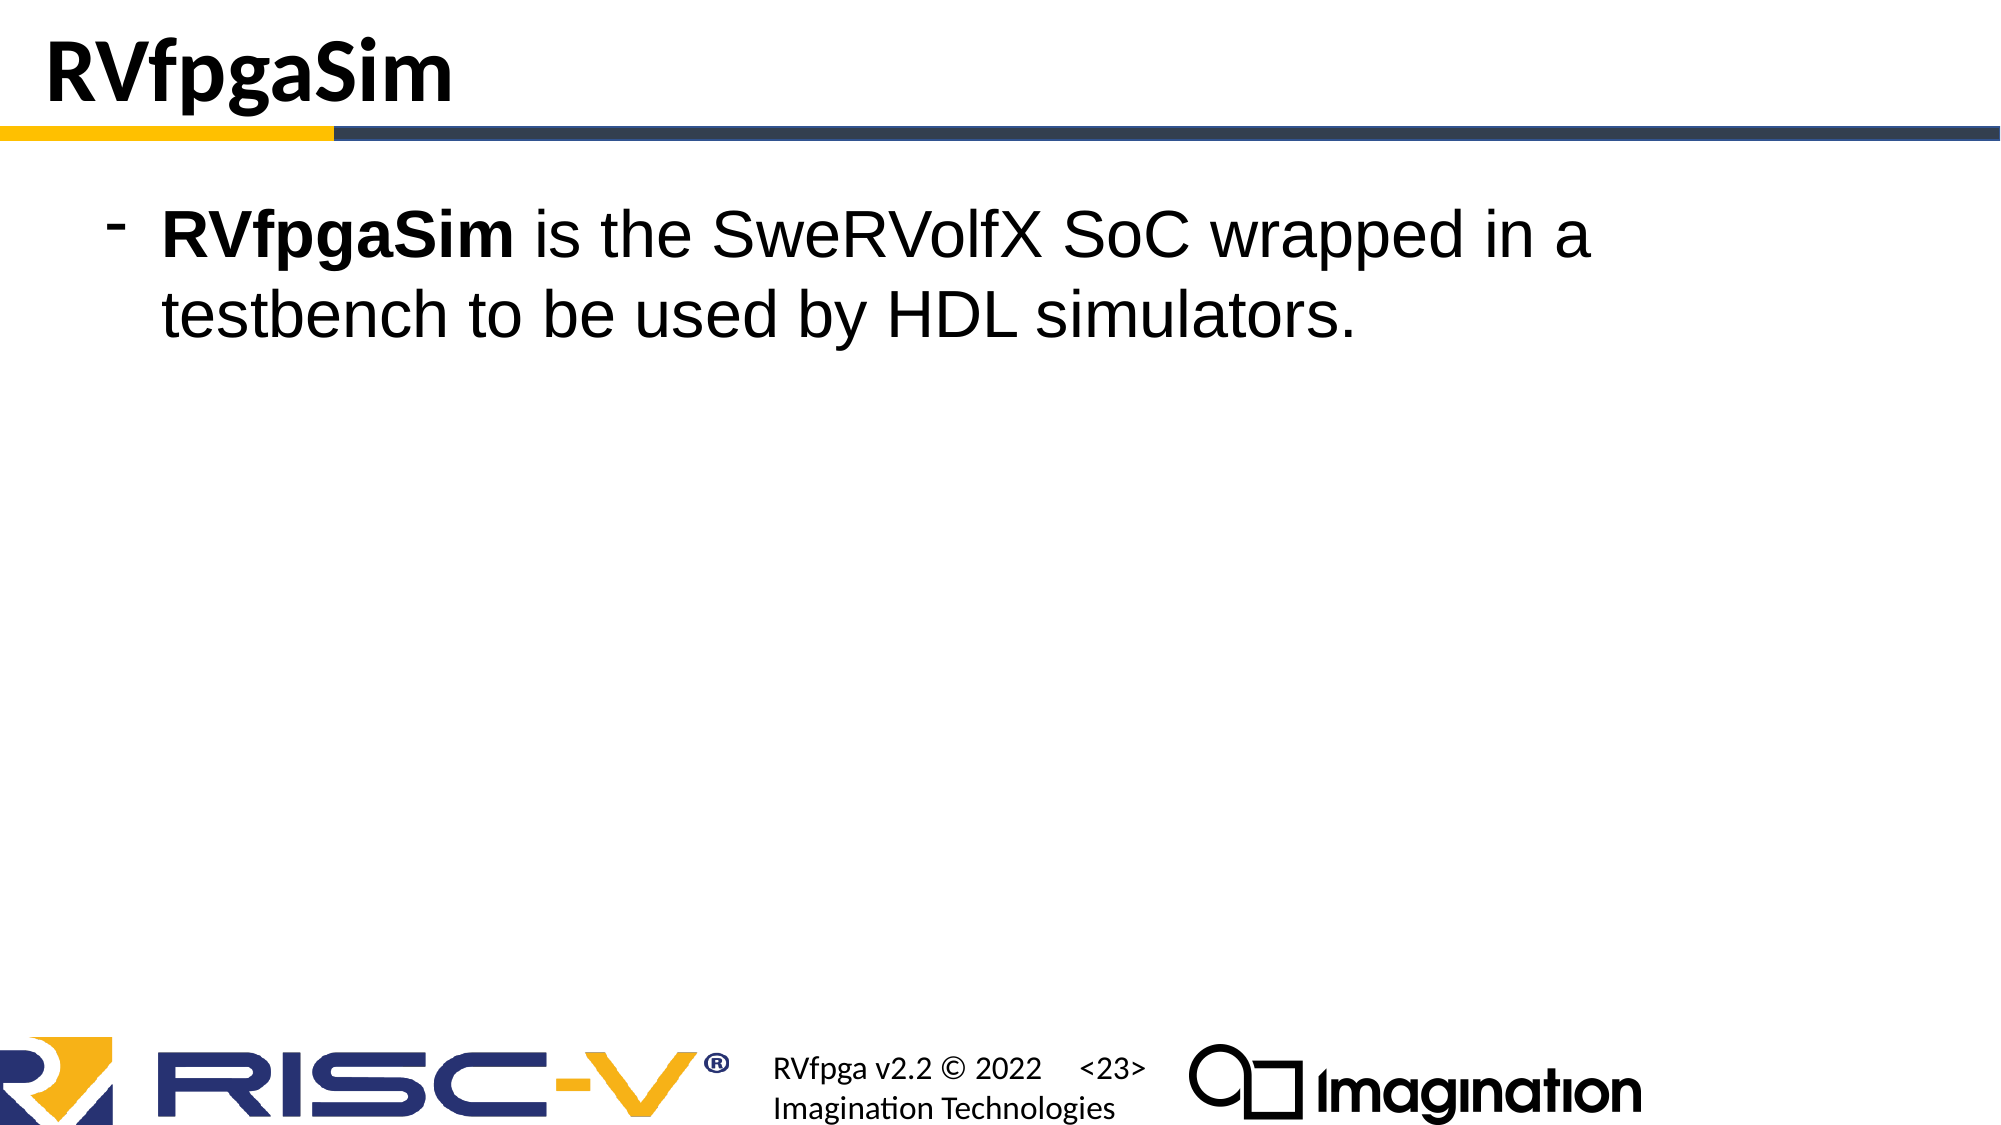

# RVfpgaSim
RVfpgaSim is the SweRVolfX SoC wrapped in a testbench to be used by HDL simulators.